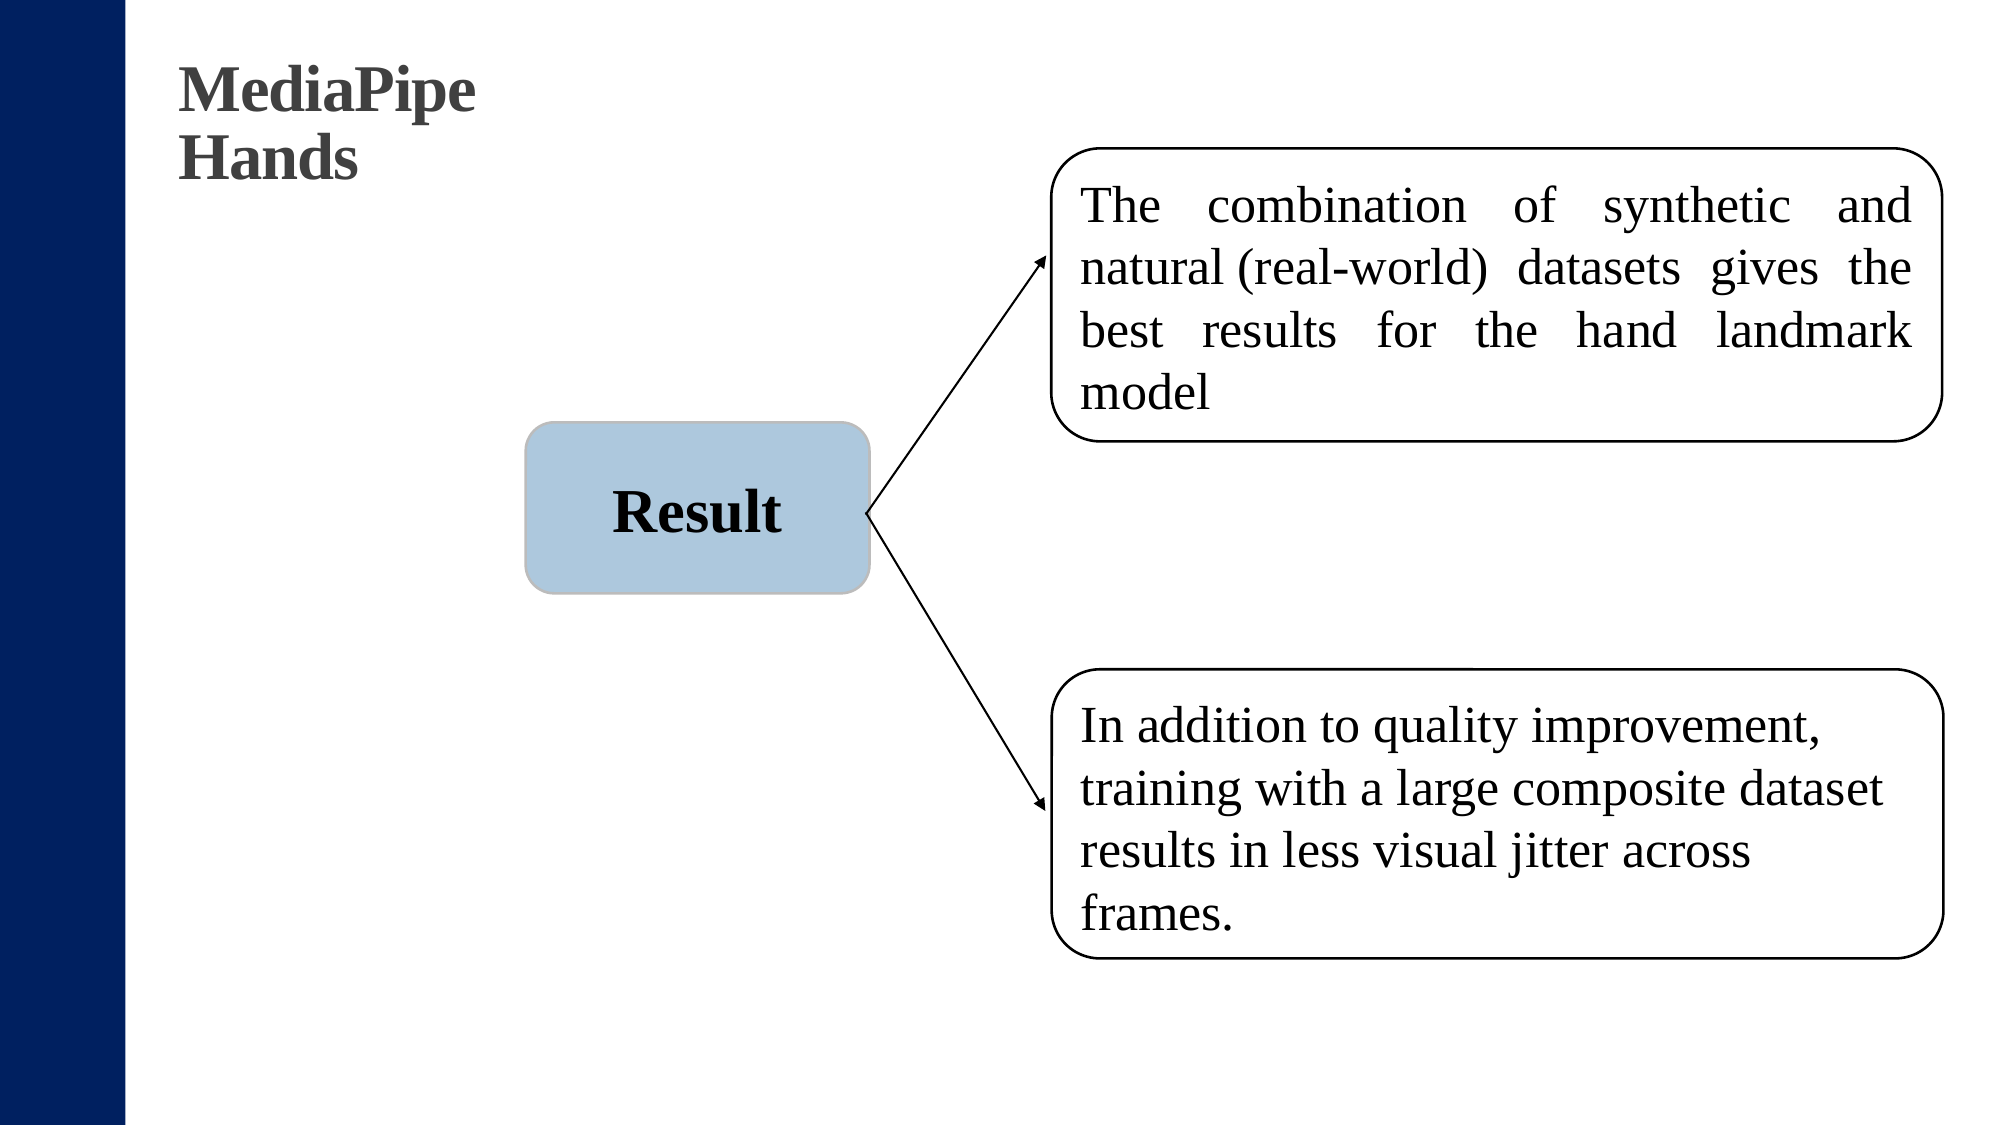

# MediaPipe Hands
The combination of synthetic and natural (real-world) datasets gives the best results for the hand landmark model
Result
In addition to quality improvement, training with a large composite dataset results in less visual jitter across frames.